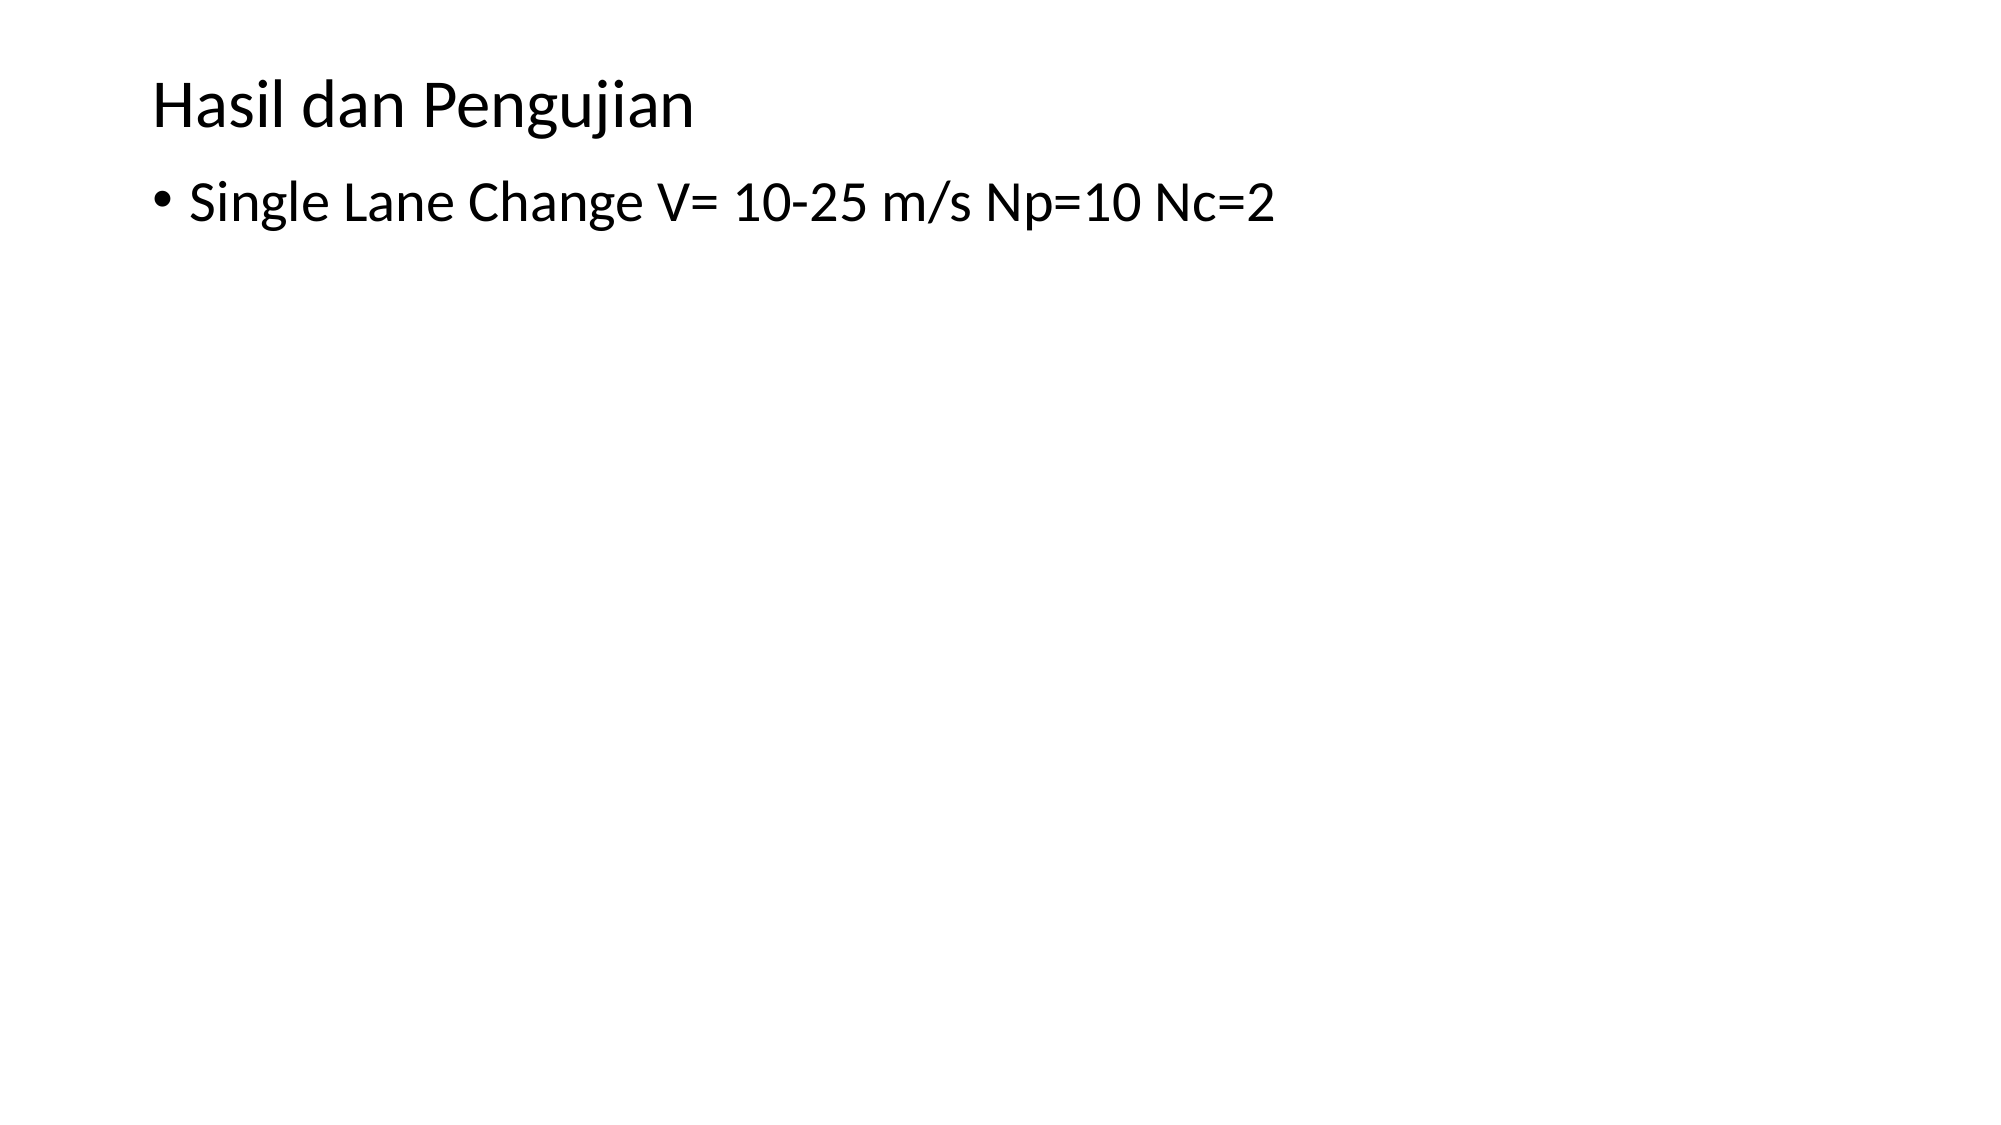

# Hasil dan Pengujian
Single Lane Change V= 10-25 m/s Np=10 Nc=2